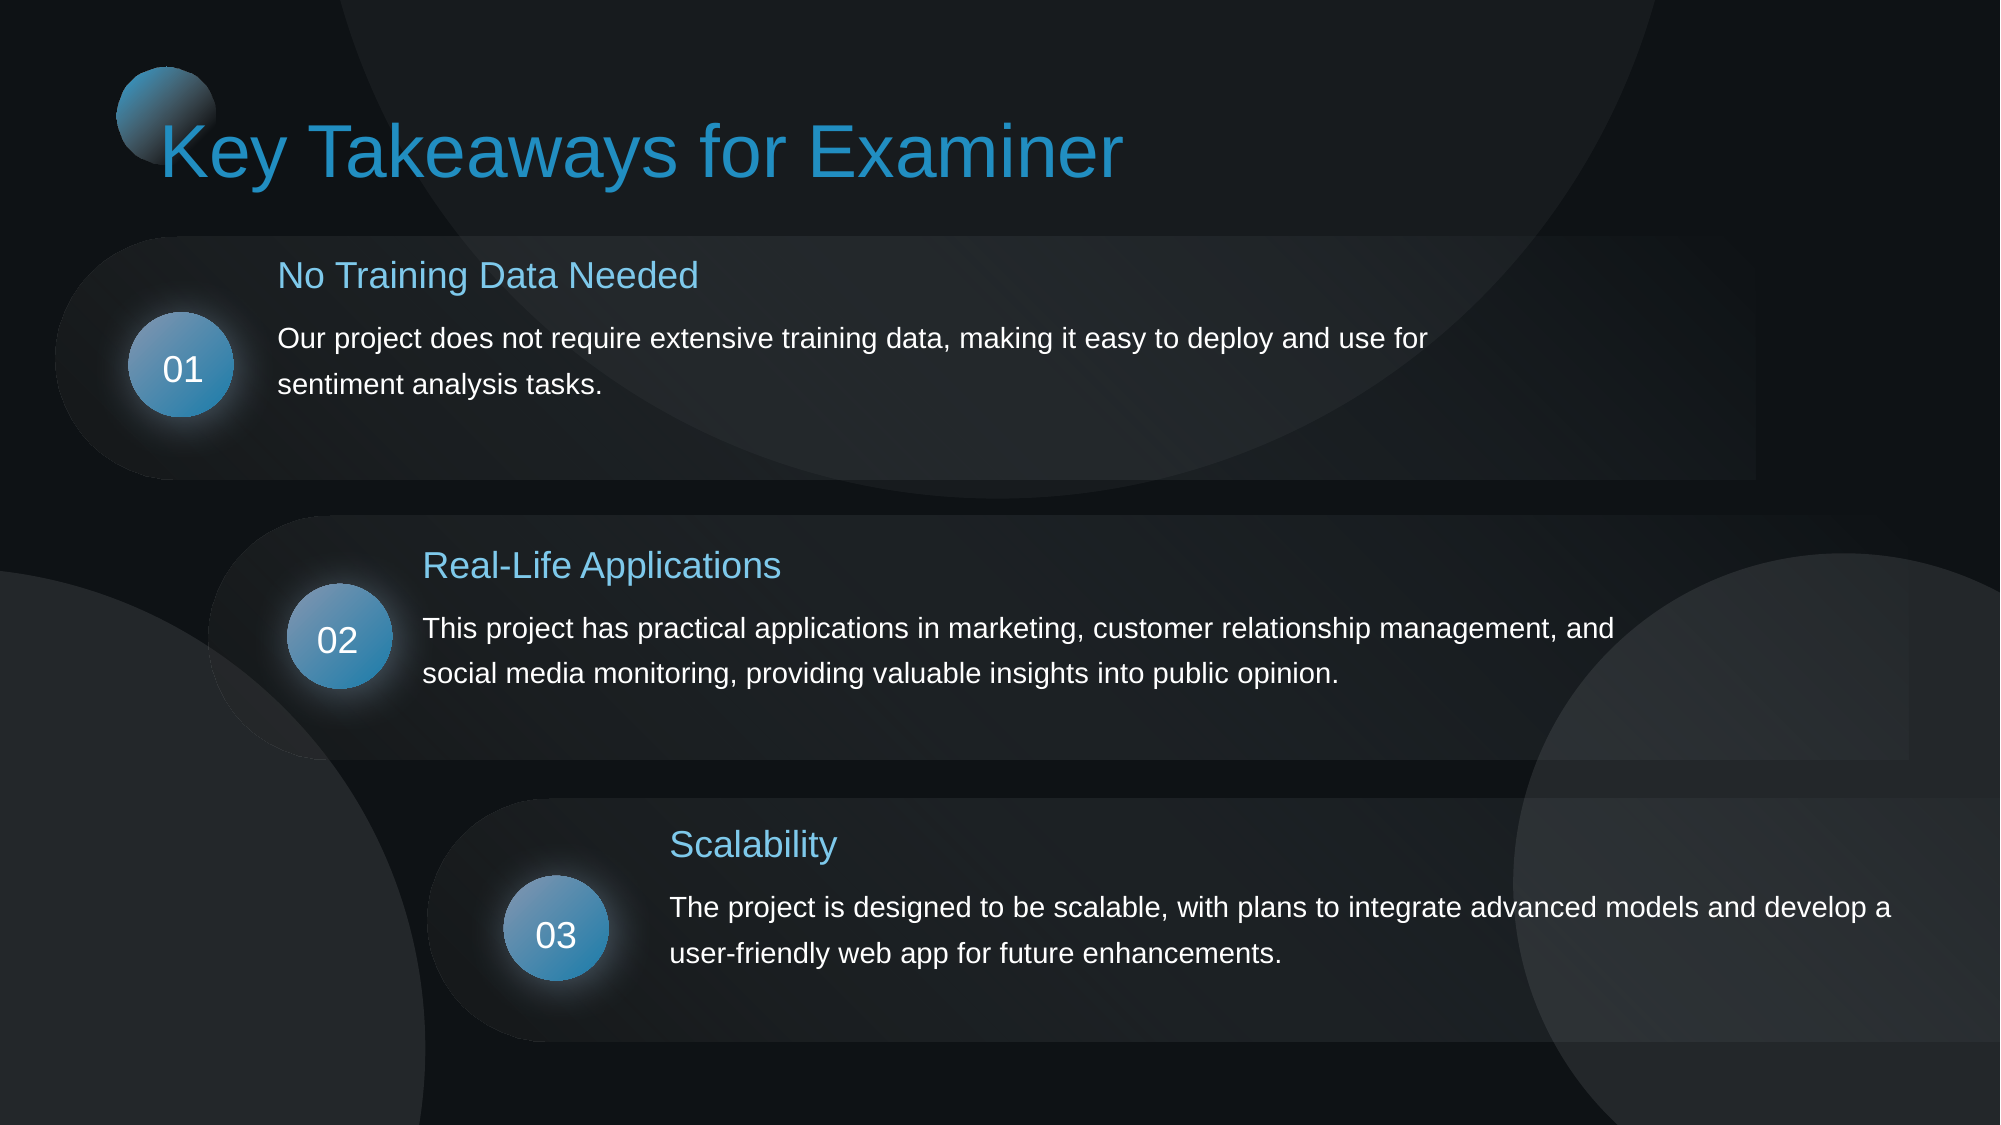

Key Takeaways for Examiner
No Training Data Needed
Our project does not require extensive training data, making it easy to deploy and use for sentiment analysis tasks.

01
Real-Life Applications

This project has practical applications in marketing, customer relationship management, and social media monitoring, providing valuable insights into public opinion.

02
Scalability
The project is designed to be scalable, with plans to integrate advanced models and develop a user-friendly web app for future enhancements.

03